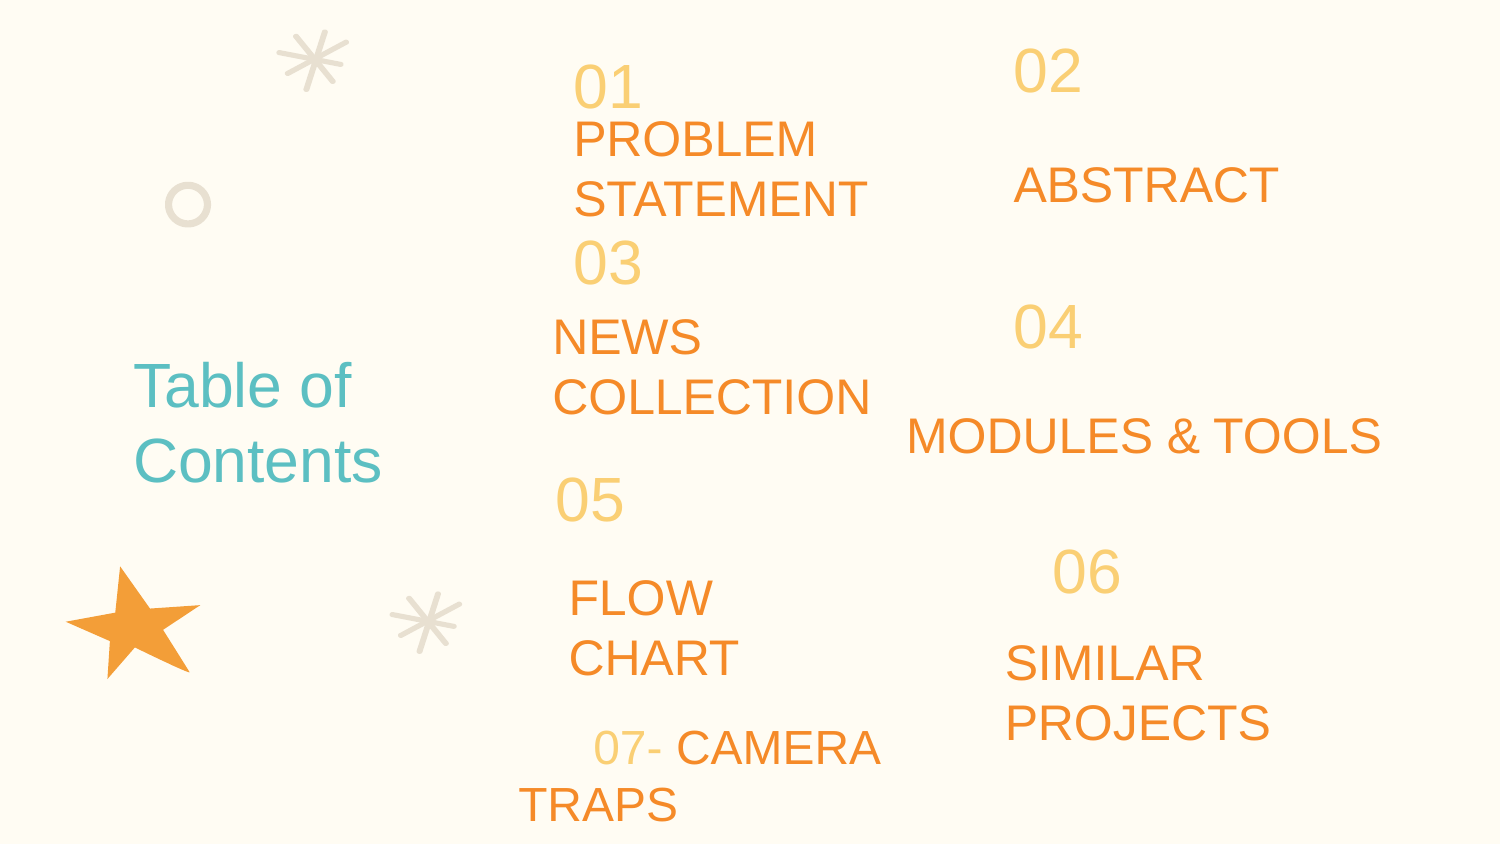

01

02
ABSTRACT
# PROBLEM STATEMENT

03
04
NEWS COLLECTION
Table of Contents
MODULES & TOOLS
05

06
FLOW CHART
SIMILAR PROJECTS
07- CAMERA TRAPS